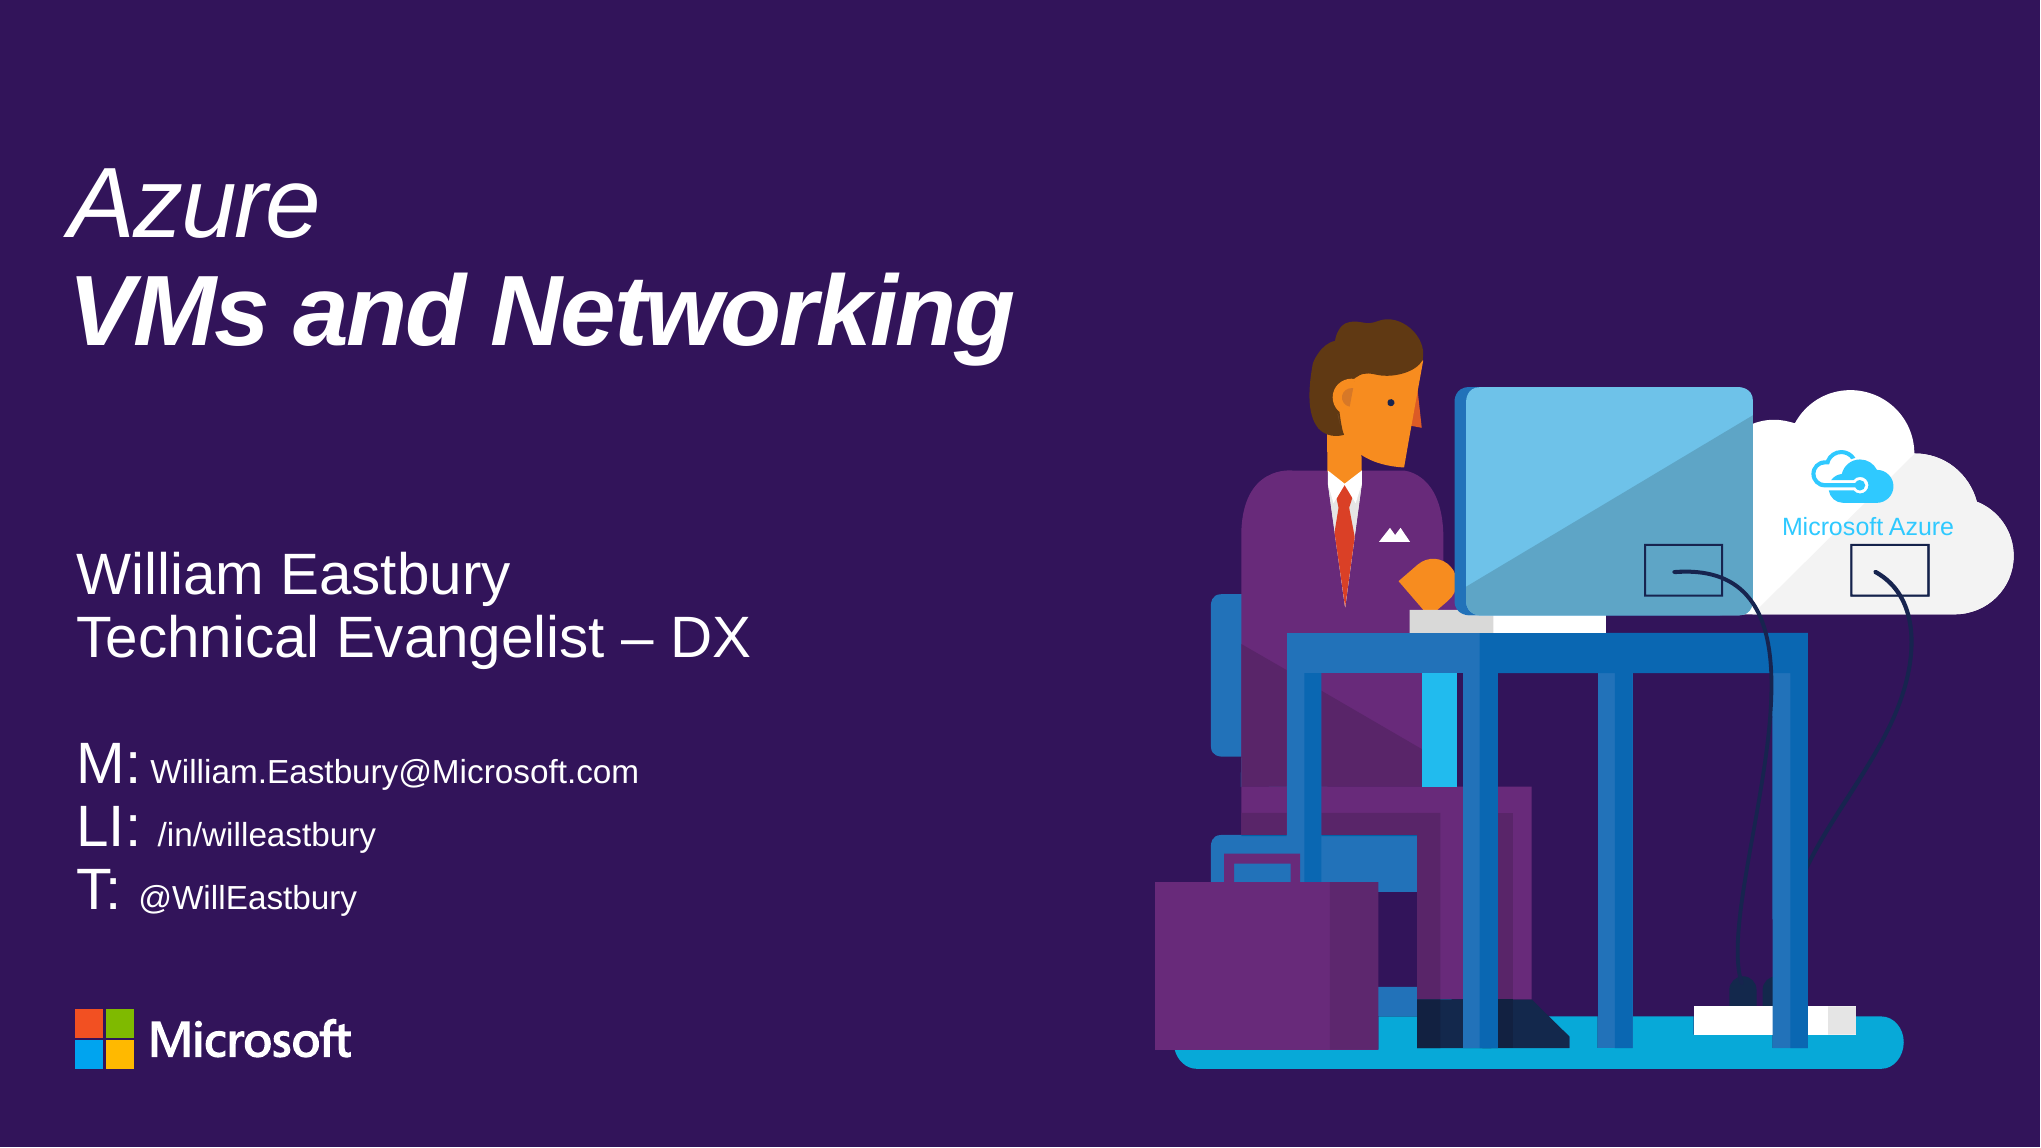

# Azure VMs and Networking

Microsoft Azure
William Eastbury
Technical Evangelist – DX

M: William.Eastbury@Microsoft.com
LI: /in/willeastbury
T: @WillEastbury